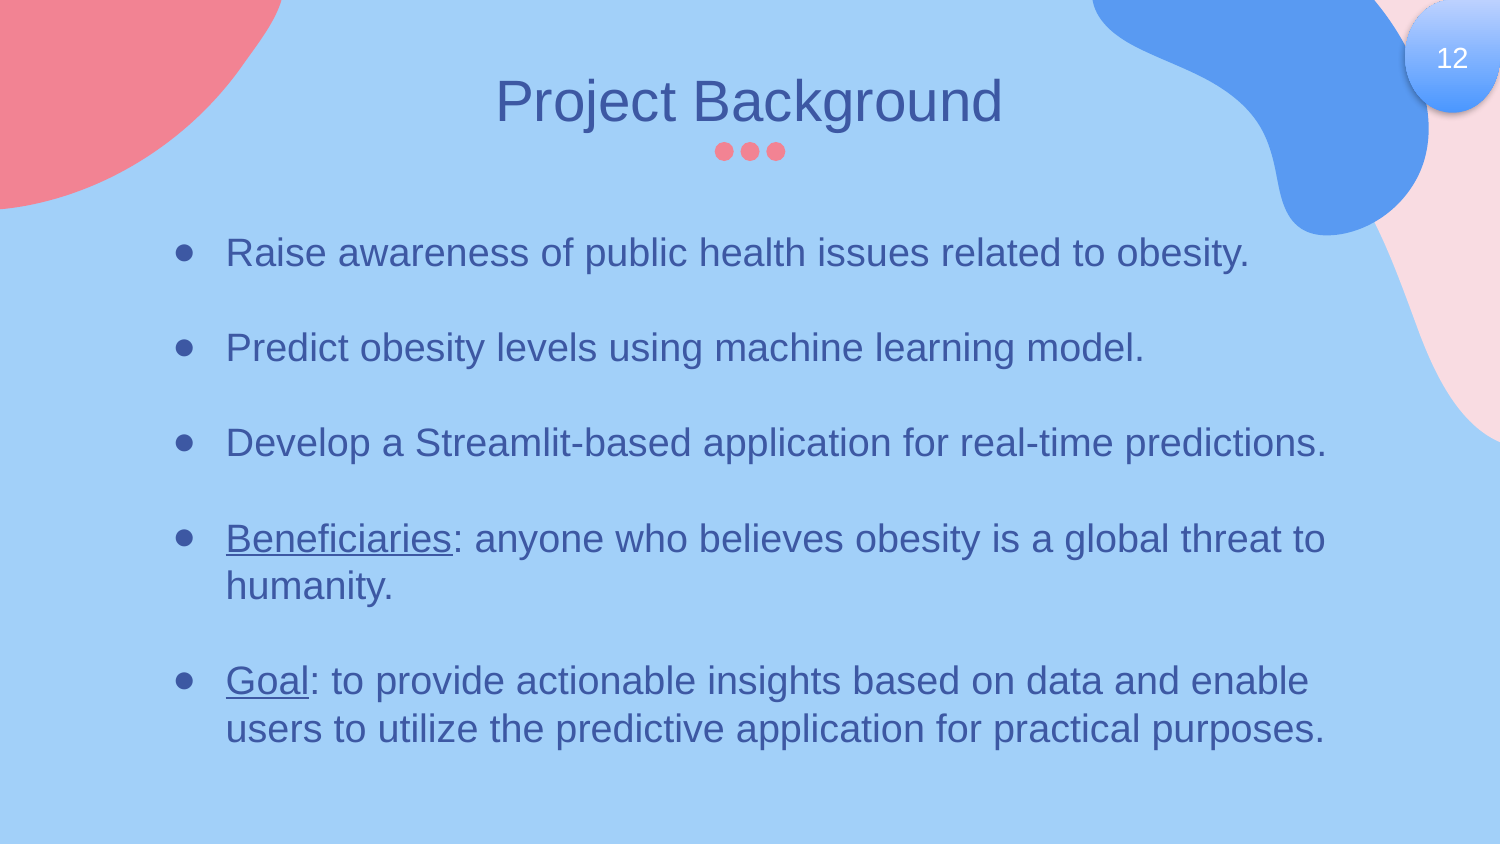

12
# Project Background
Raise awareness of public health issues related to obesity.

Predict obesity levels using machine learning model.

Develop a Streamlit-based application for real-time predictions.

Beneficiaries: anyone who believes obesity is a global threat to humanity.

Goal: to provide actionable insights based on data and enable users to utilize the predictive application for practical purposes.